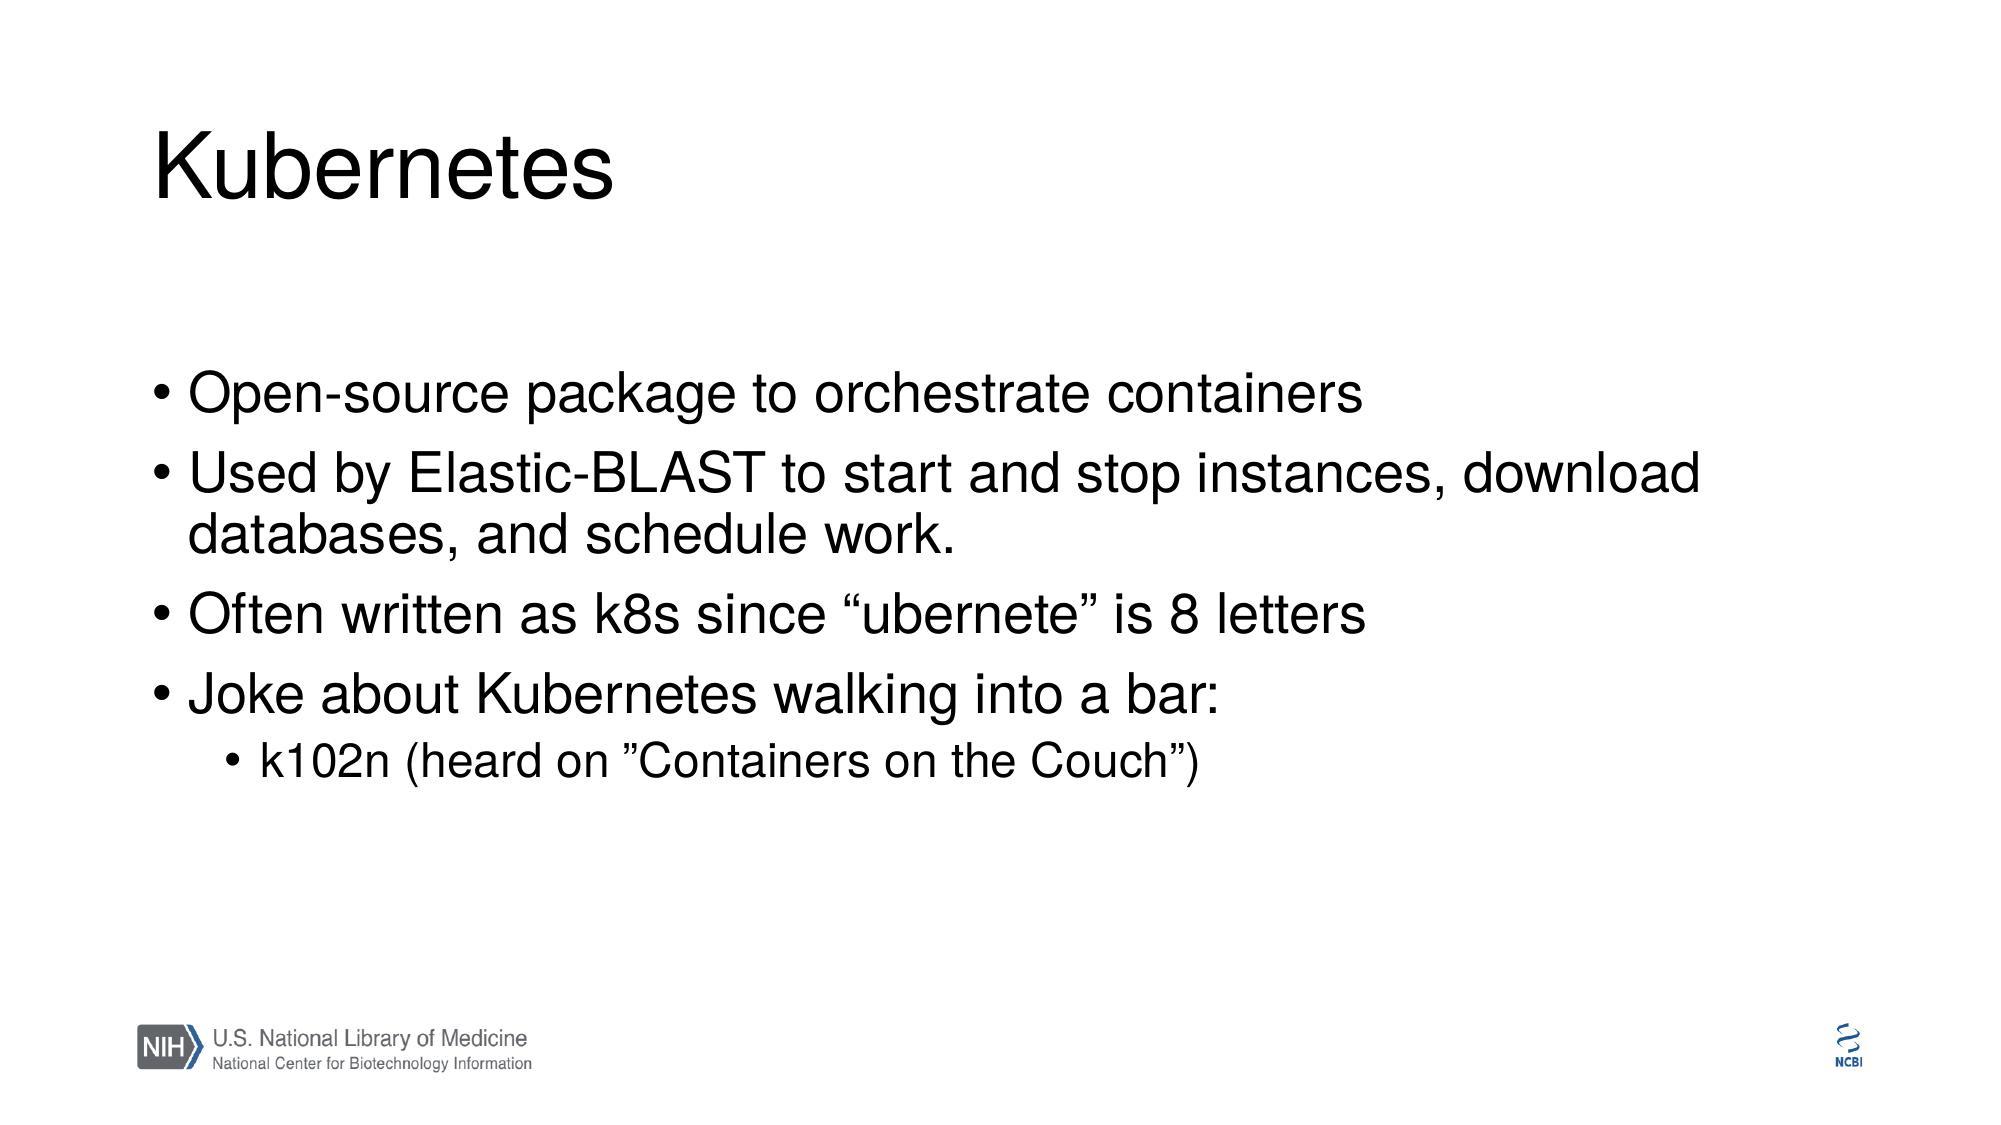

# Kubernetes
Open-source package to orchestrate containers
Used by Elastic-BLAST to start and stop instances, download databases, and schedule work.
Often written as k8s since “ubernete” is 8 letters
Joke about Kubernetes walking into a bar:
k102n (heard on ”Containers on the Couch”)